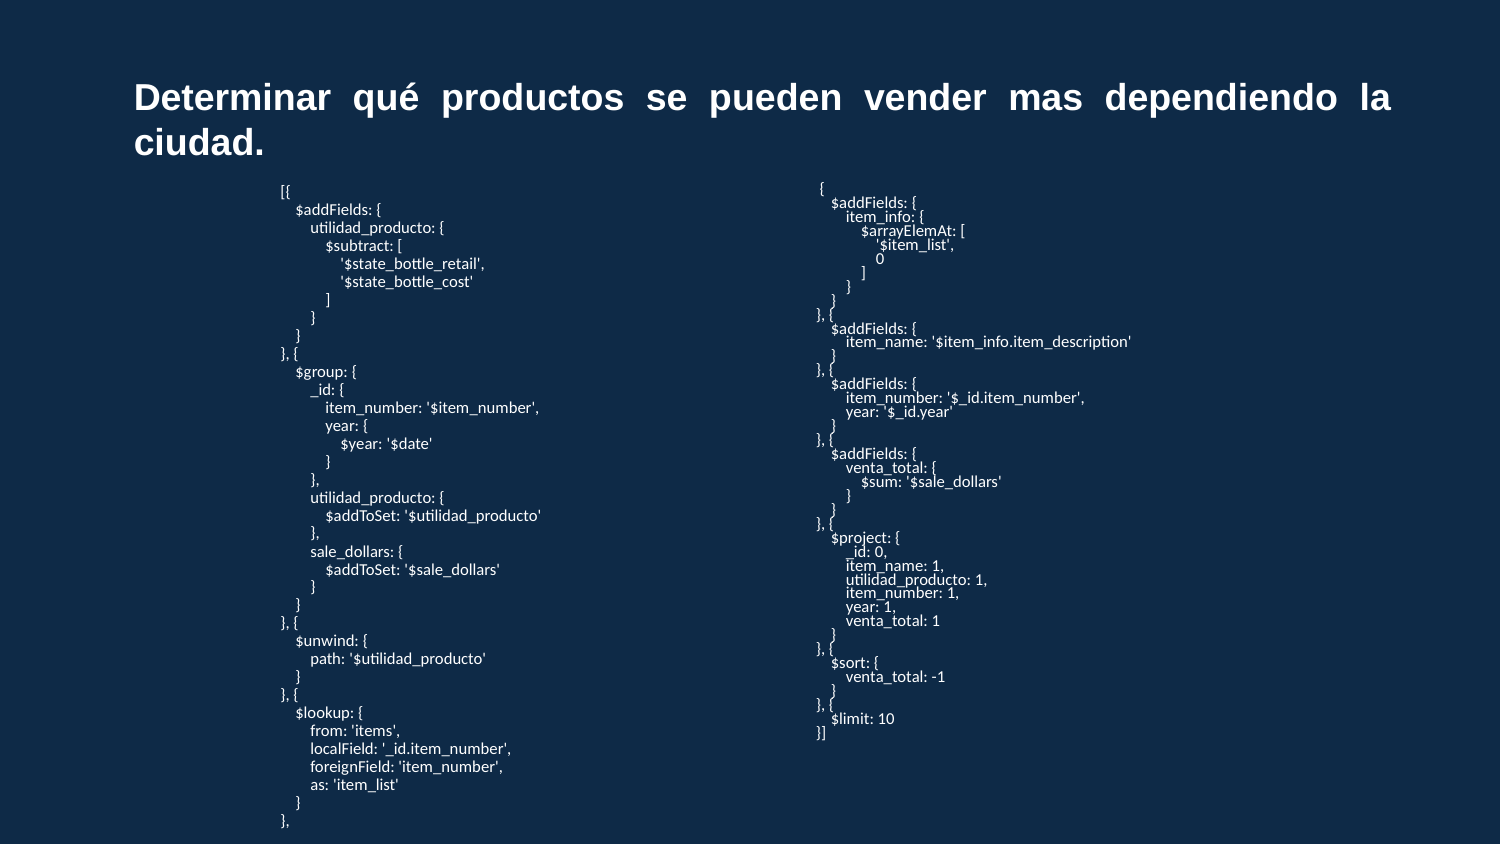

Determinar qué productos se pueden vender mas dependiendo la ciudad.

[{
    $addFields: {
        utilidad_producto: {
            $subtract: [
                '$state_bottle_retail',
                '$state_bottle_cost'
            ]
        }
    }
}, {
    $group: {
        _id: {
            item_number: '$item_number',
            year: {
                $year: '$date'
            }
        },
        utilidad_producto: {
            $addToSet: '$utilidad_producto'
        },
        sale_dollars: {
            $addToSet: '$sale_dollars'
        }
    }
}, {
    $unwind: {
        path: '$utilidad_producto'
    }
}, {
    $lookup: {
        from: 'items',
        localField: '_id.item_number',
        foreignField: 'item_number',
        as: 'item_list'
    }
},

 {
    $addFields: {
        item_info: {
            $arrayElemAt: [
                '$item_list',
                0
            ]
        }
    }
}, {
    $addFields: {
        item_name: '$item_info.item_description'
    }
}, {
    $addFields: {
        item_number: '$_id.item_number',
        year: '$_id.year'
    }
}, {
    $addFields: {
        venta_total: {
            $sum: '$sale_dollars'
        }
    }
}, {
    $project: {
        _id: 0,
        item_name: 1,
        utilidad_producto: 1,
        item_number: 1,
        year: 1,
        venta_total: 1
    }
}, {
    $sort: {
        venta_total: -1
    }
}, {
    $limit: 10
}]